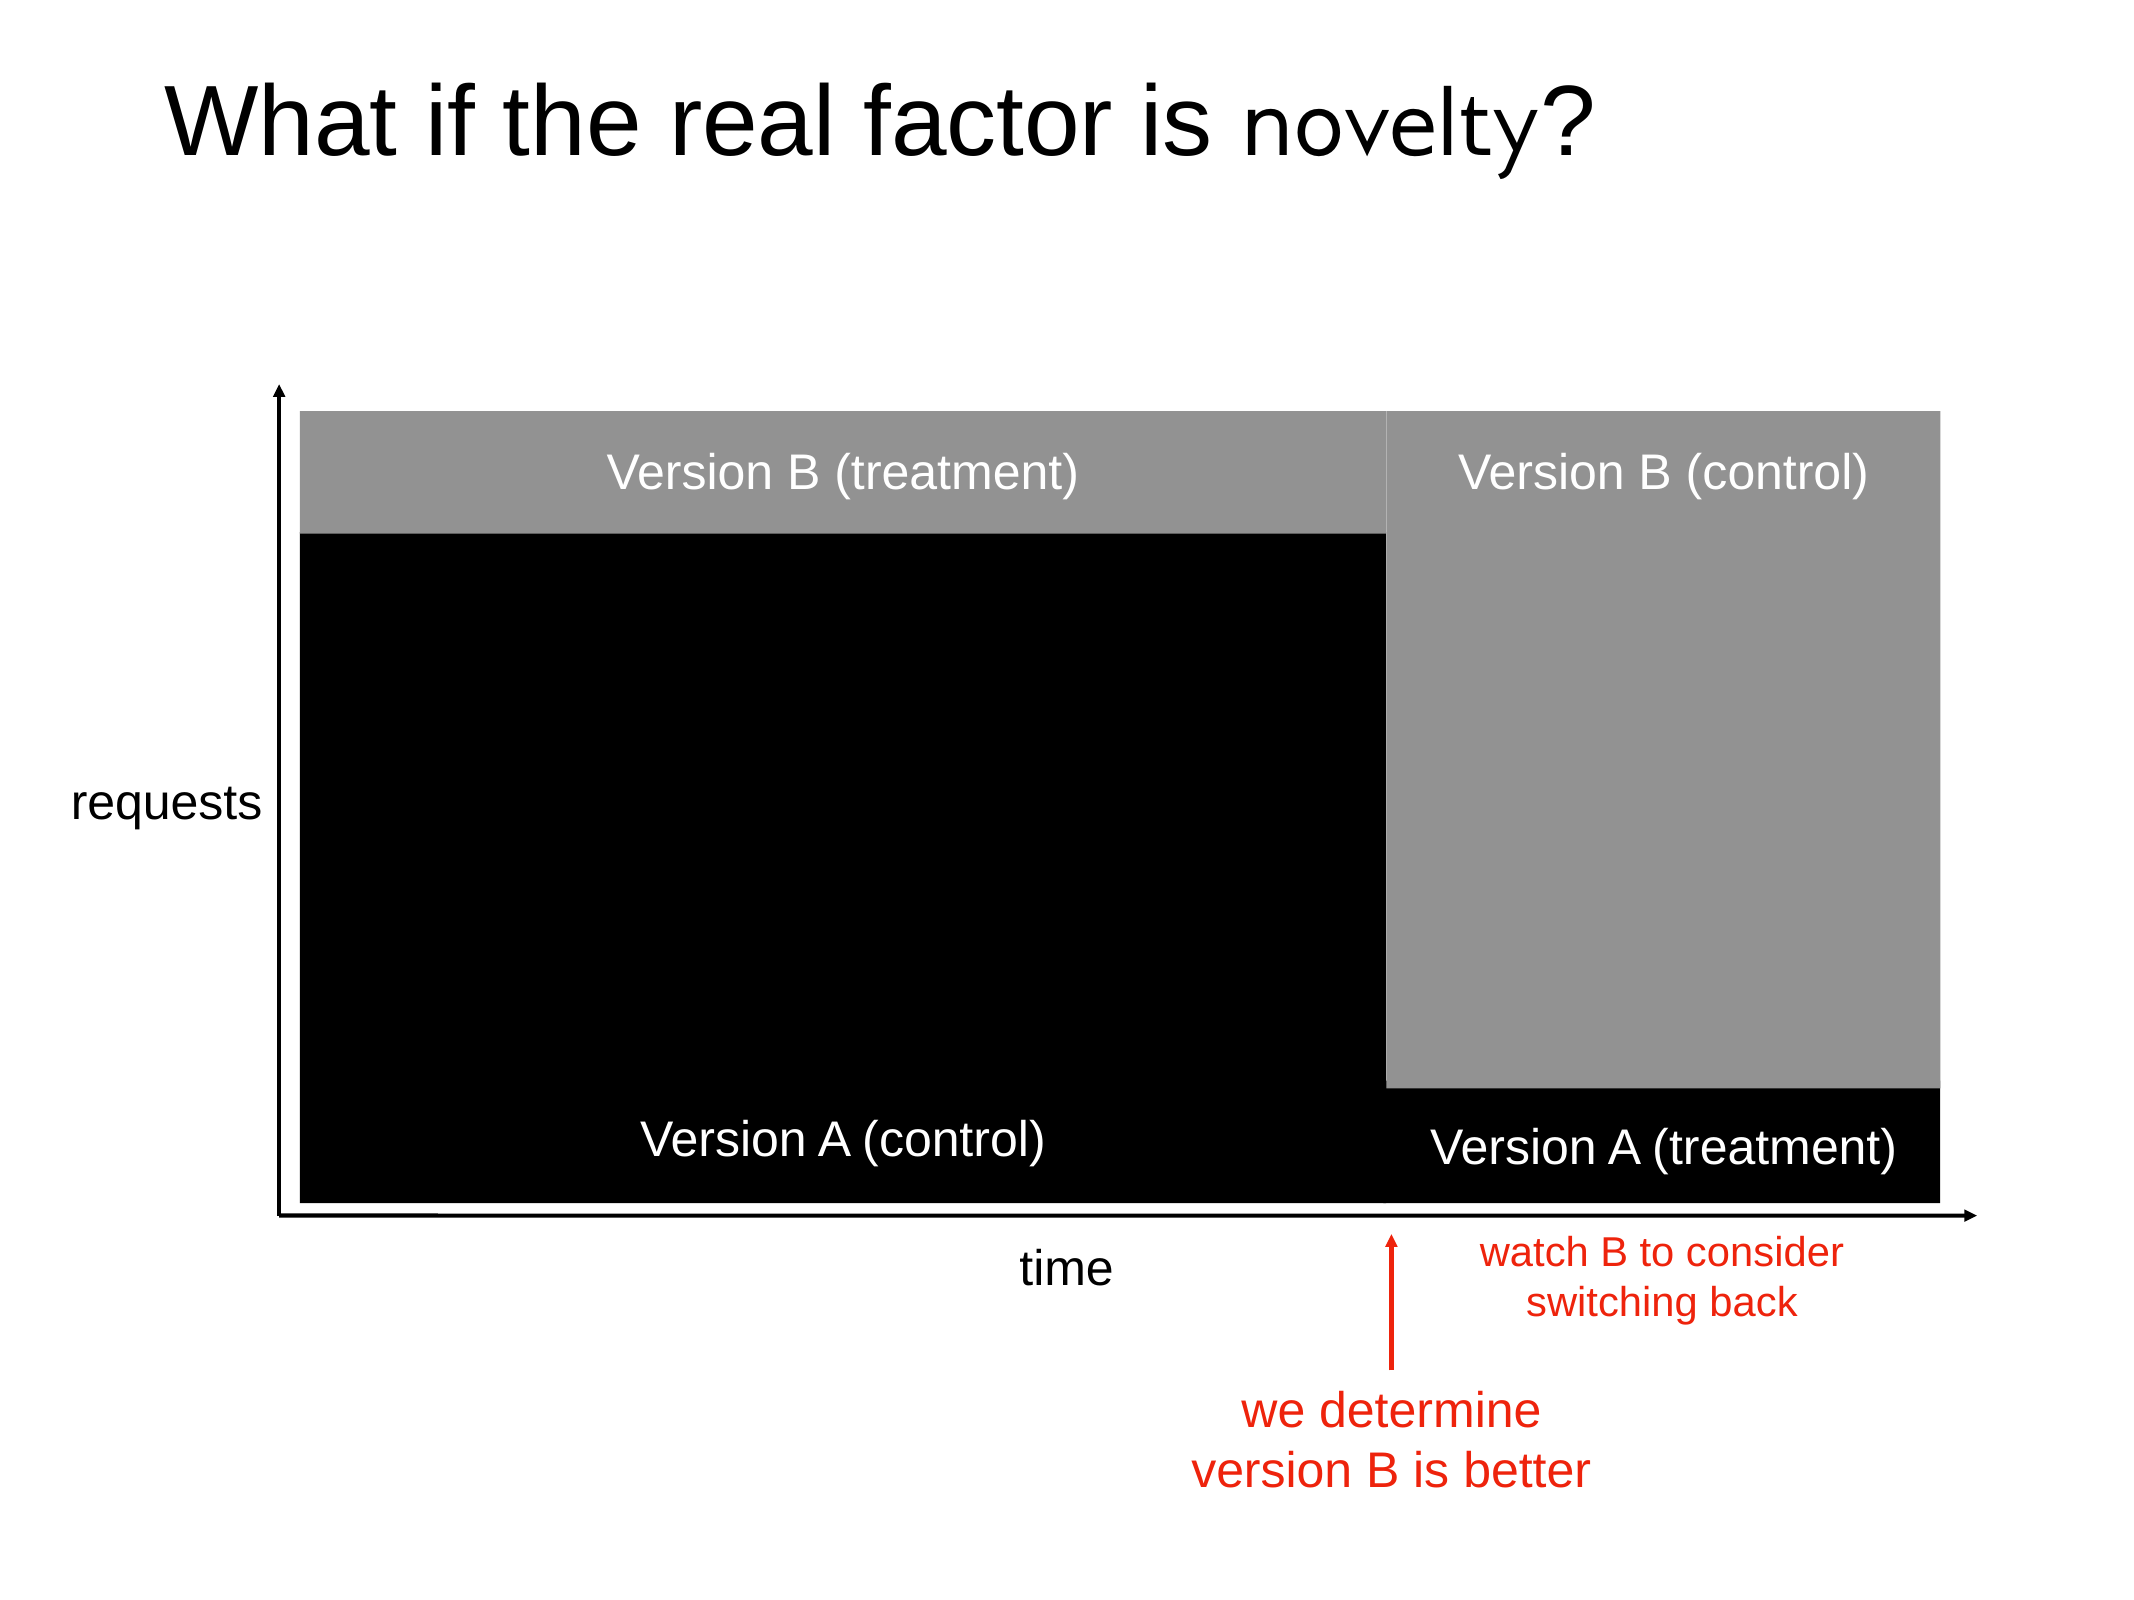

# What if the real factor is novelty?

Version B (treatment)
Version B (control)

requests

Version A (control)
Version A (treatment)

watch B to consider switching back
time

we determine
version B is better